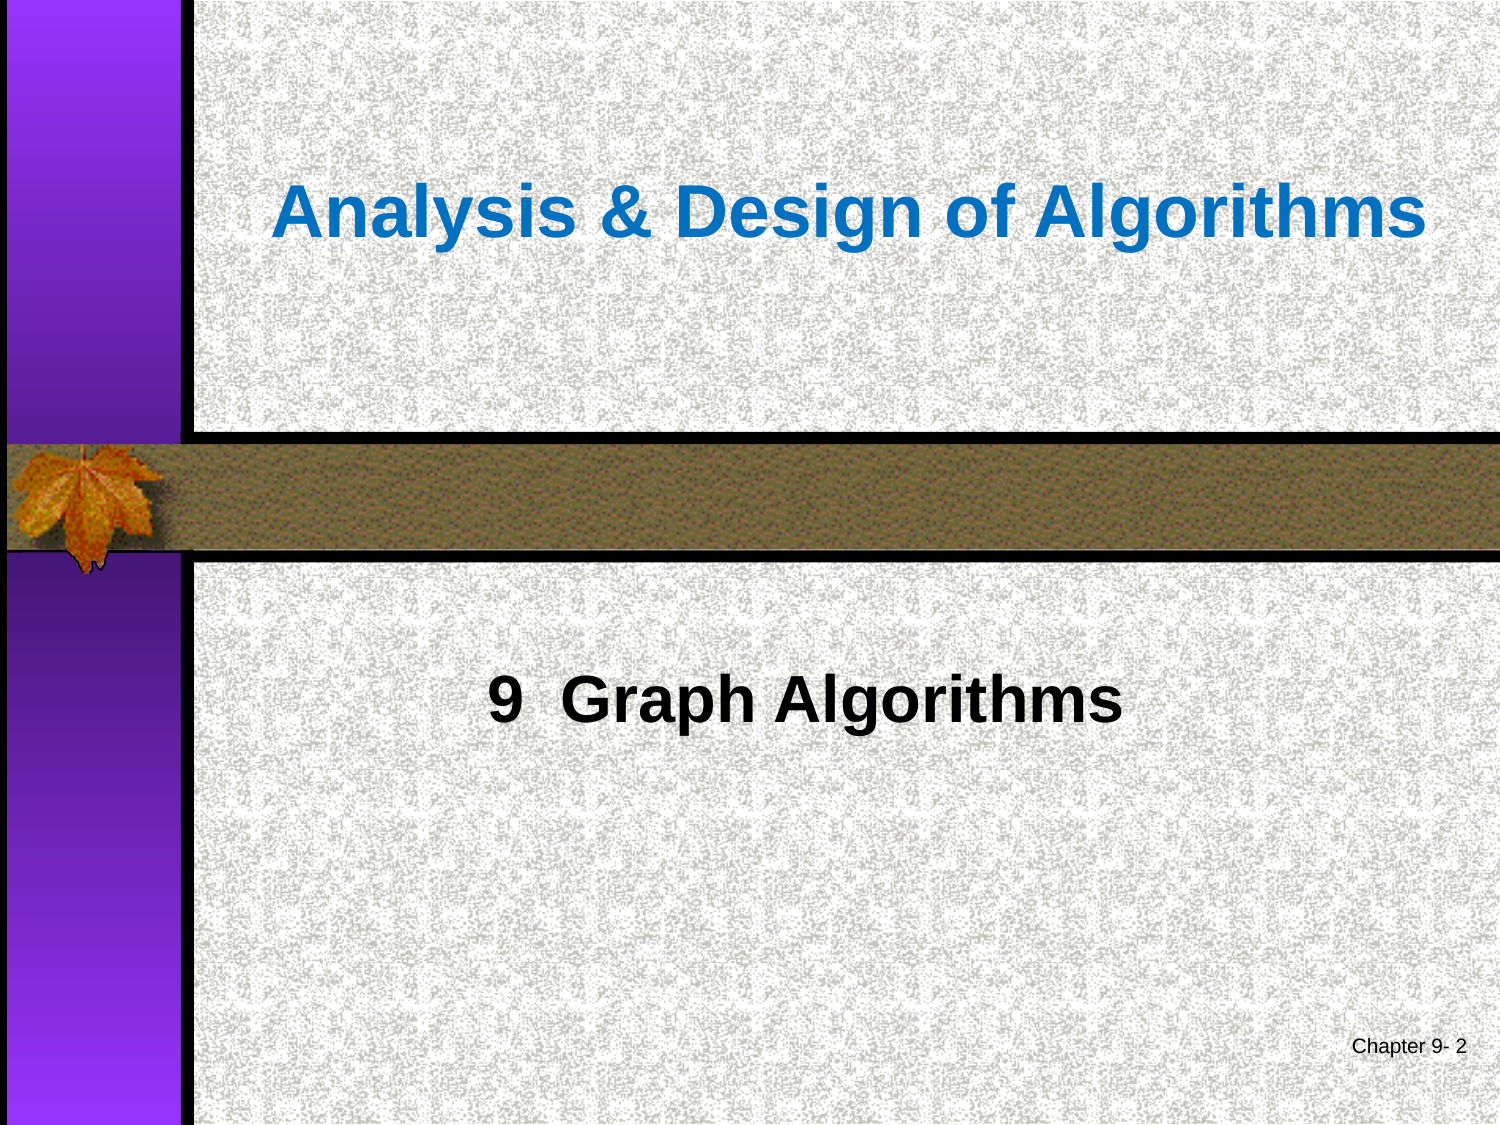

# Analysis & Design of Algorithms

9  Graph Algorithms
Chapter 9- 2